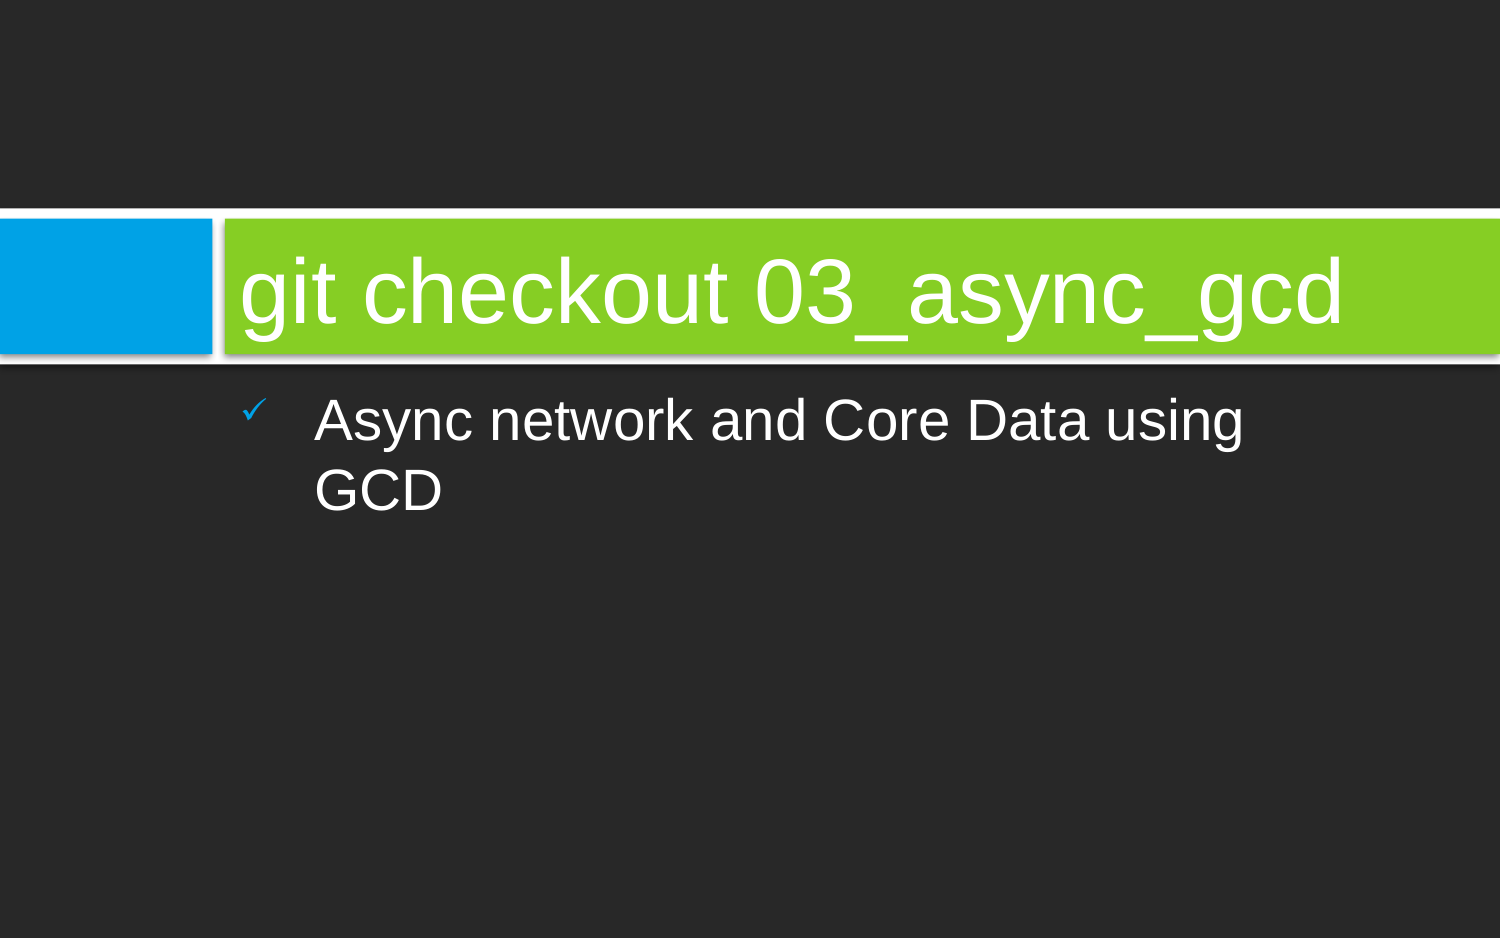

# git checkout 03_async_gcd
Async network and Core Data using GCD